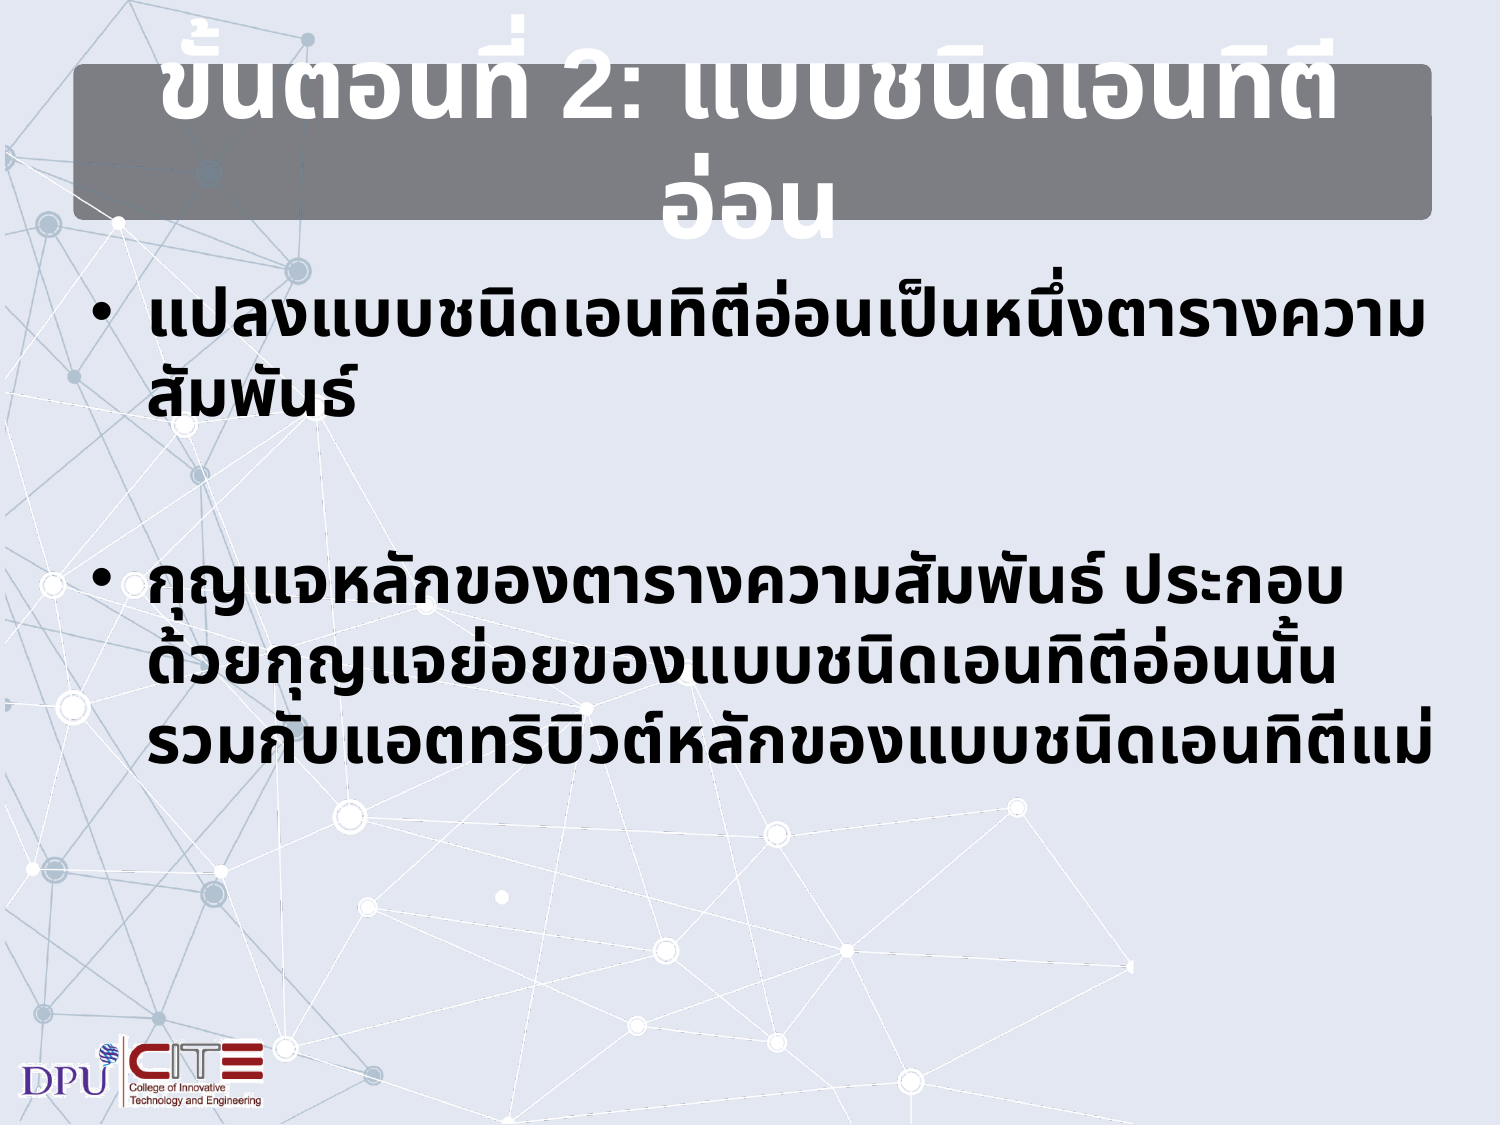

# ขั้นตอนที่ 2: แบบชนิดเอนทิตีอ่อน
แปลงแบบชนิดเอนทิตีอ่อนเป็นหนึ่งตารางความสัมพันธ์

กุญแจหลักของตารางความสัมพันธ์ ประกอบด้วยกุญแจย่อยของแบบชนิดเอนทิตีอ่อนนั้น รวมกับแอตทริบิวต์หลักของแบบชนิดเอนทิตีแม่